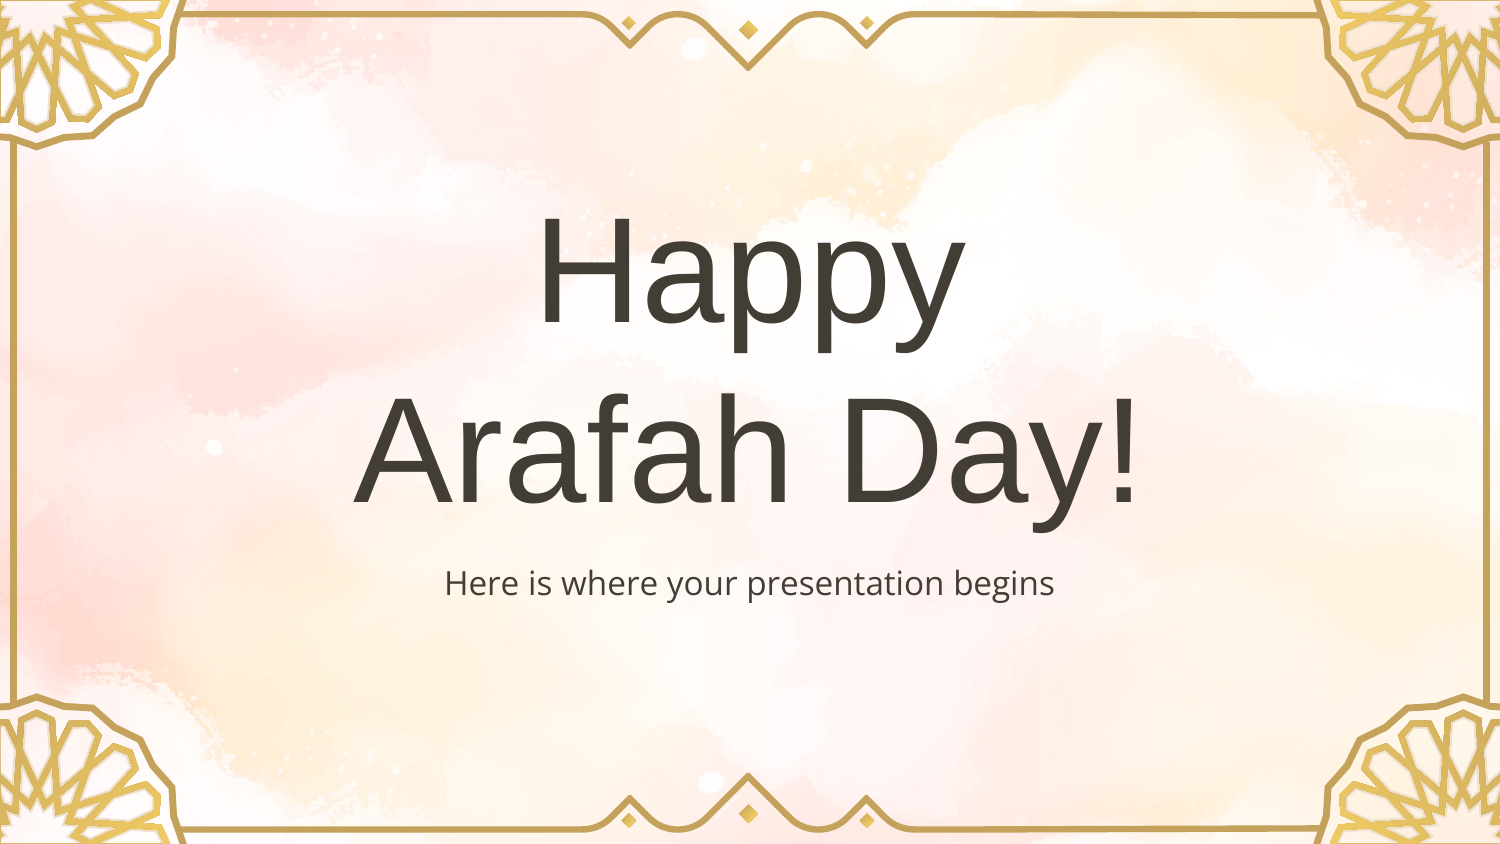

# Happy Arafah Day!
Here is where your presentation begins